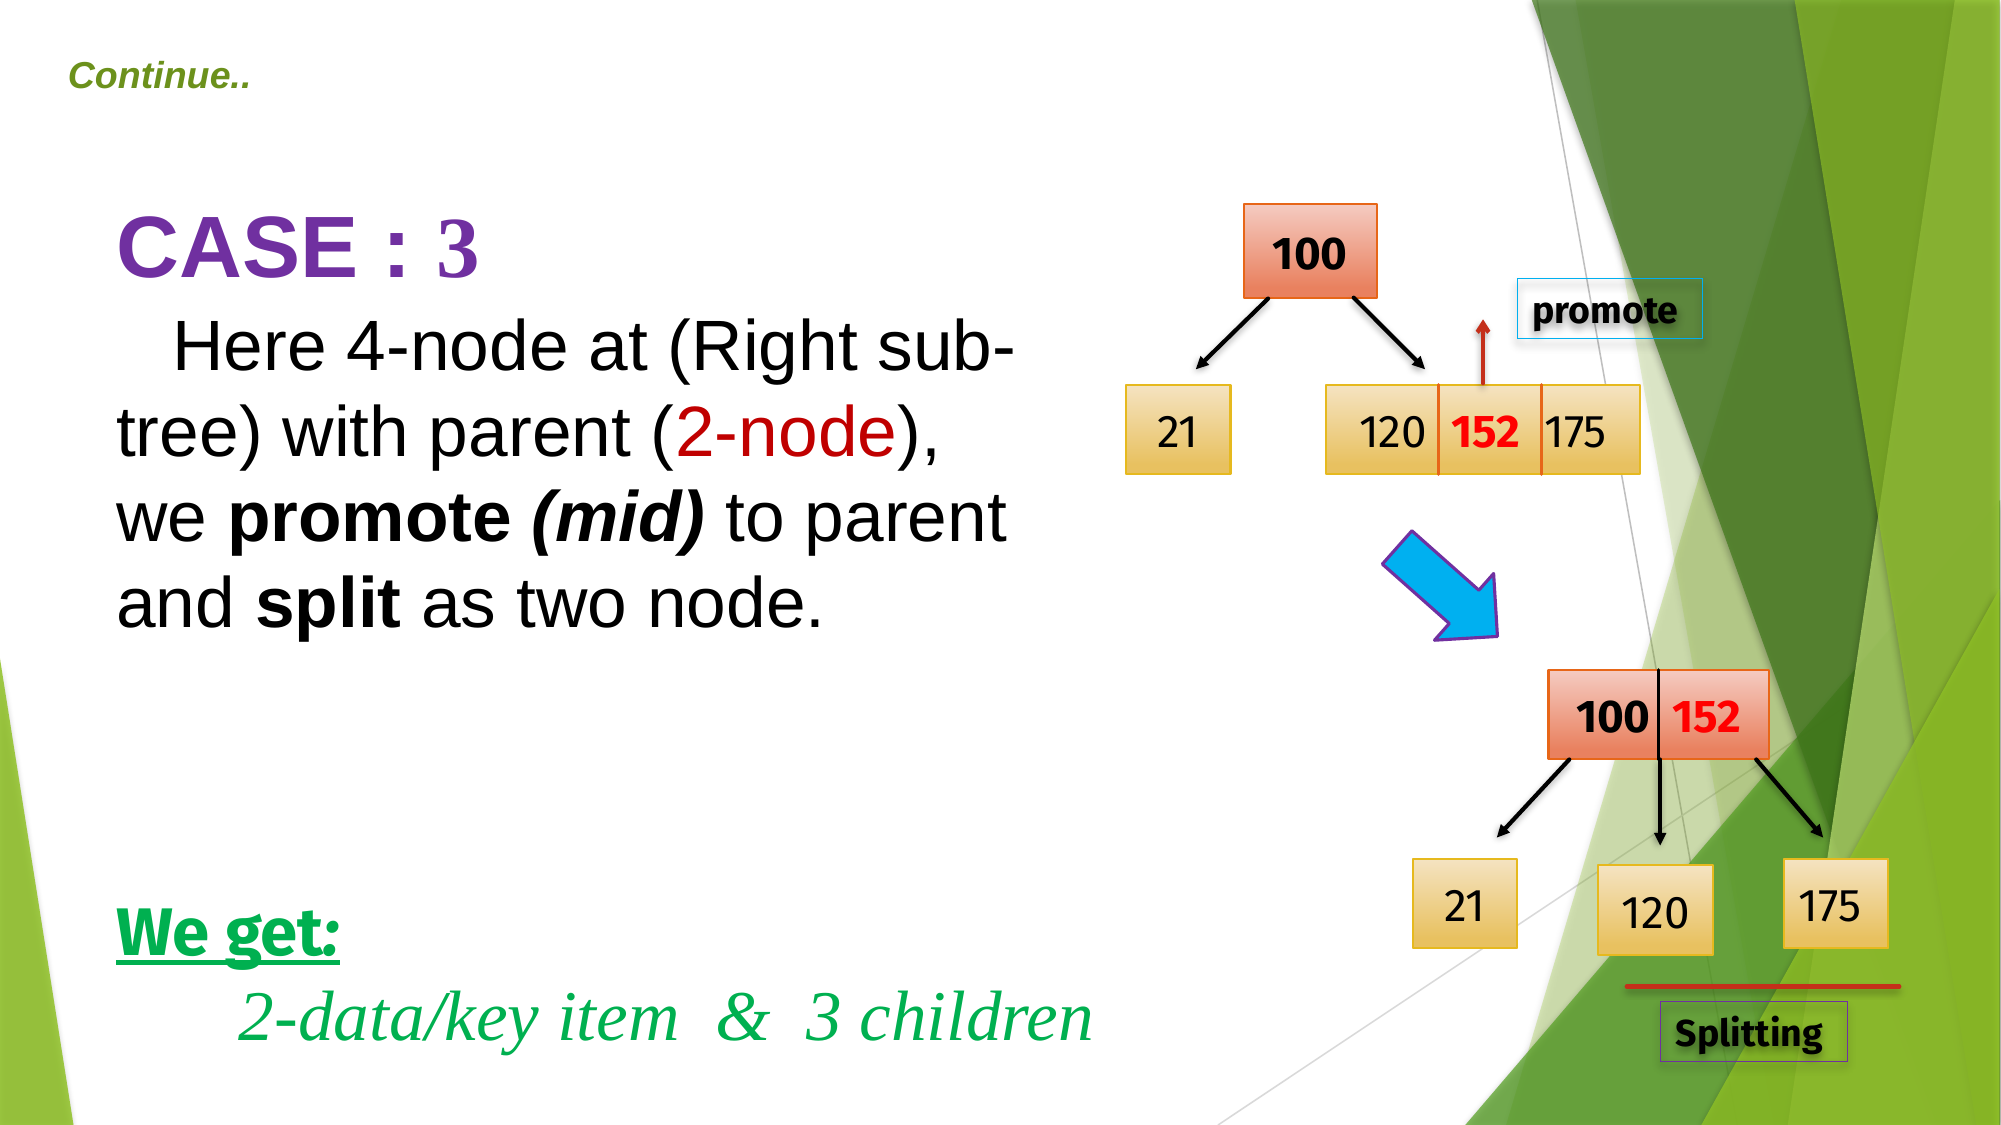

Continue..

# CASE : 3 Here 4-node at (Right sub-tree) with parent (2-node), we promote (mid) to parent and split as two node. We get: 2-data/key item  &  3 children
100
promote
21
120  152  175

100  152
21
175
120
Splitting